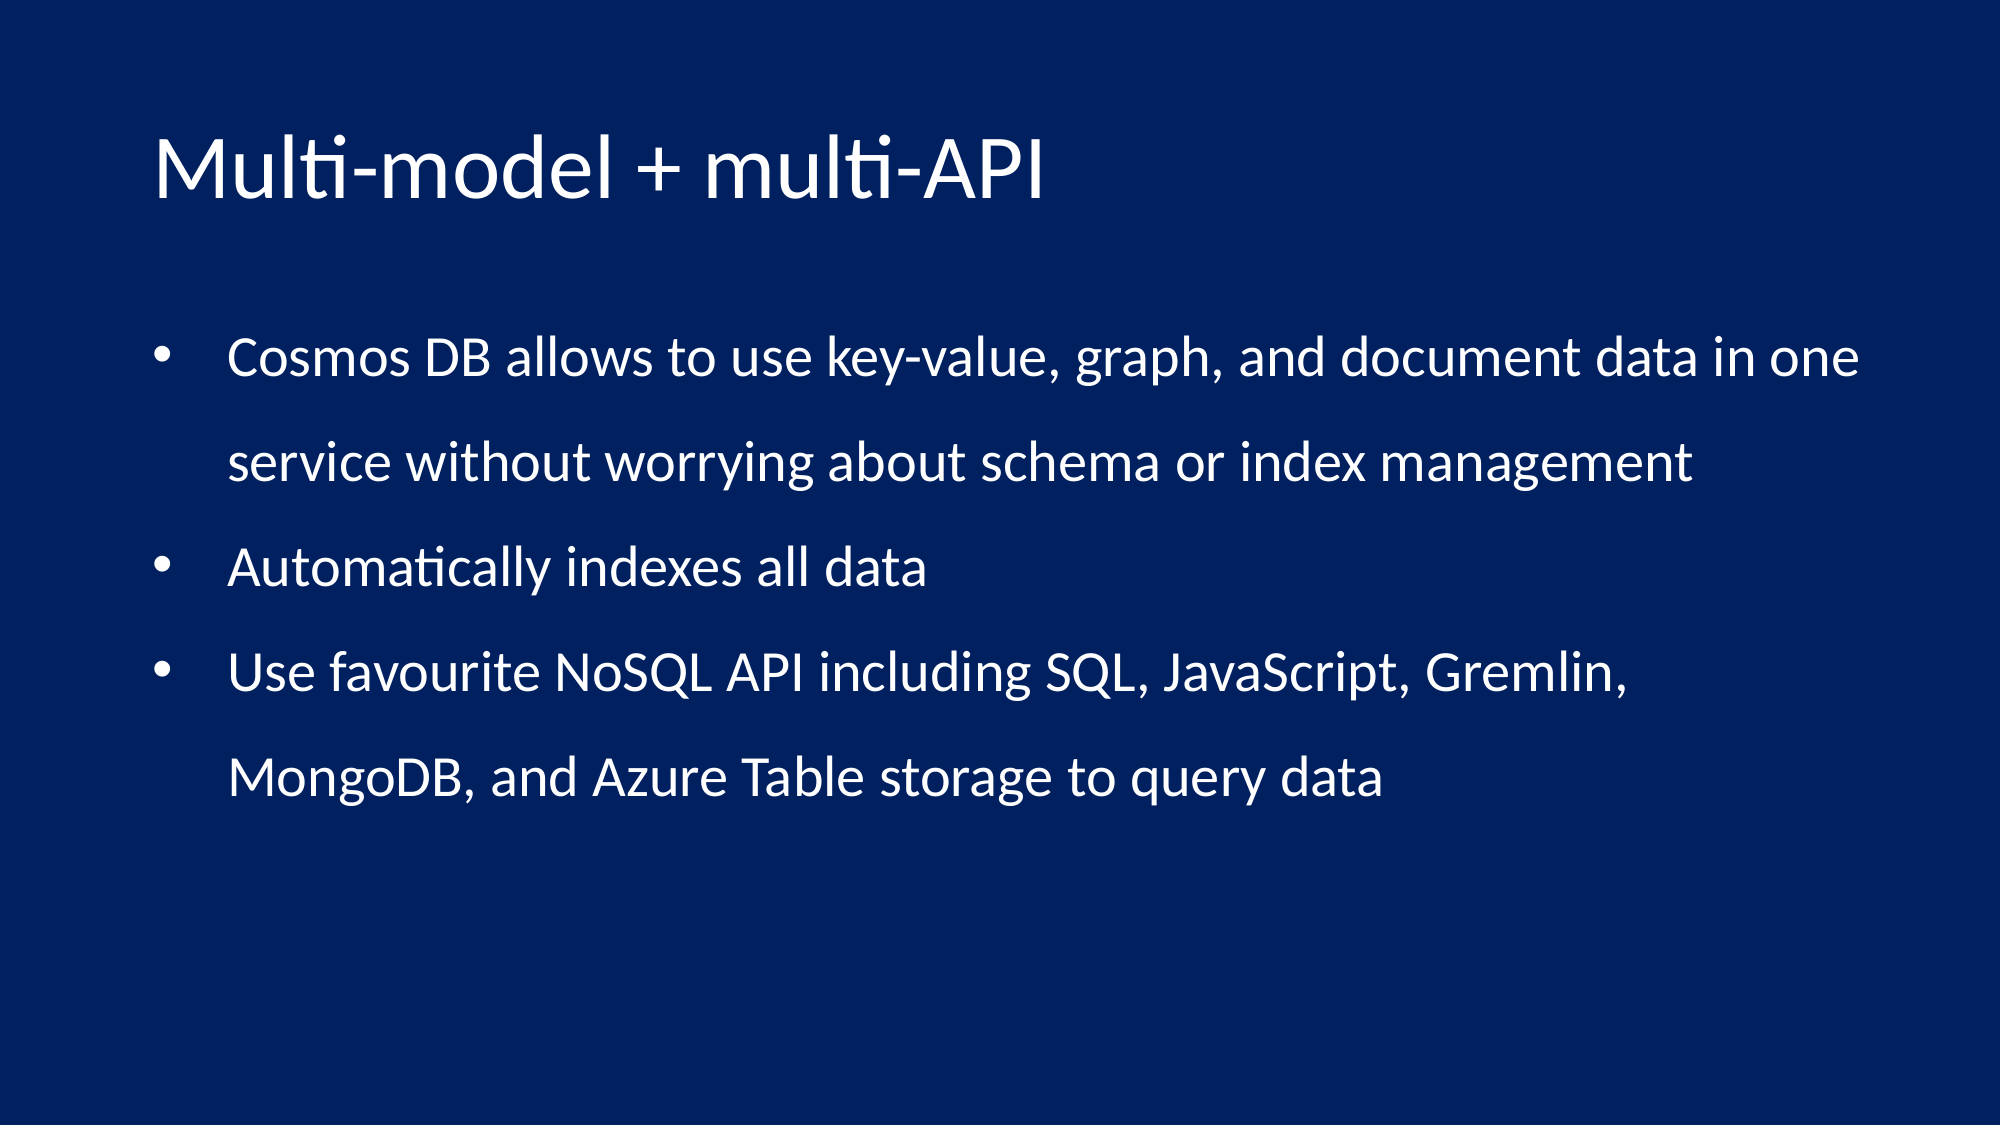

# Multi-model + multi-API
Cosmos DB allows to use key-value, graph, and document data in one service without worrying about schema or index management
Automatically indexes all data
Use favourite NoSQL API including SQL, JavaScript, Gremlin, MongoDB, and Azure Table storage to query data